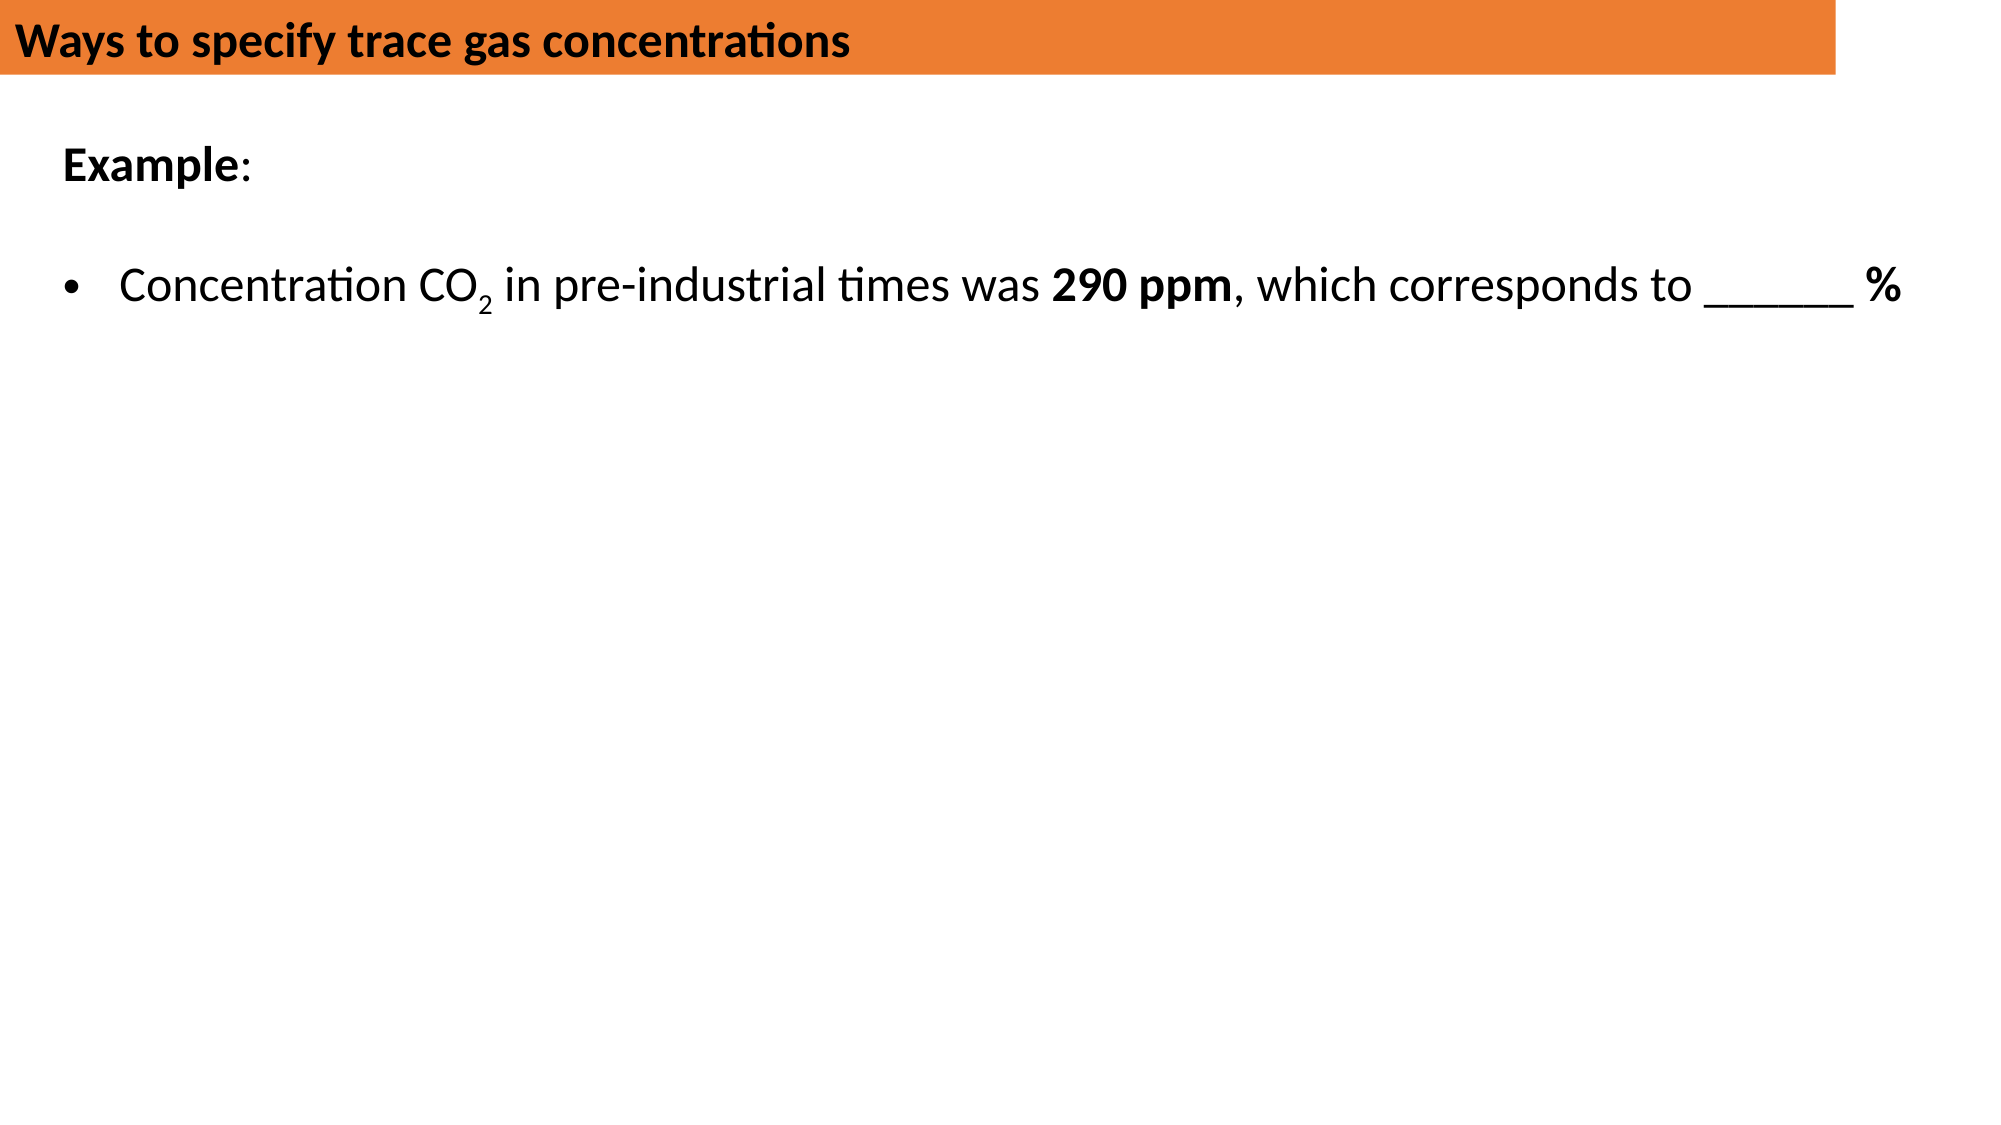

Ways to specify trace gas concentrations
Example:

Concentration CO2 in pre-industrial times was 290 ppm, which corresponds to ______ %